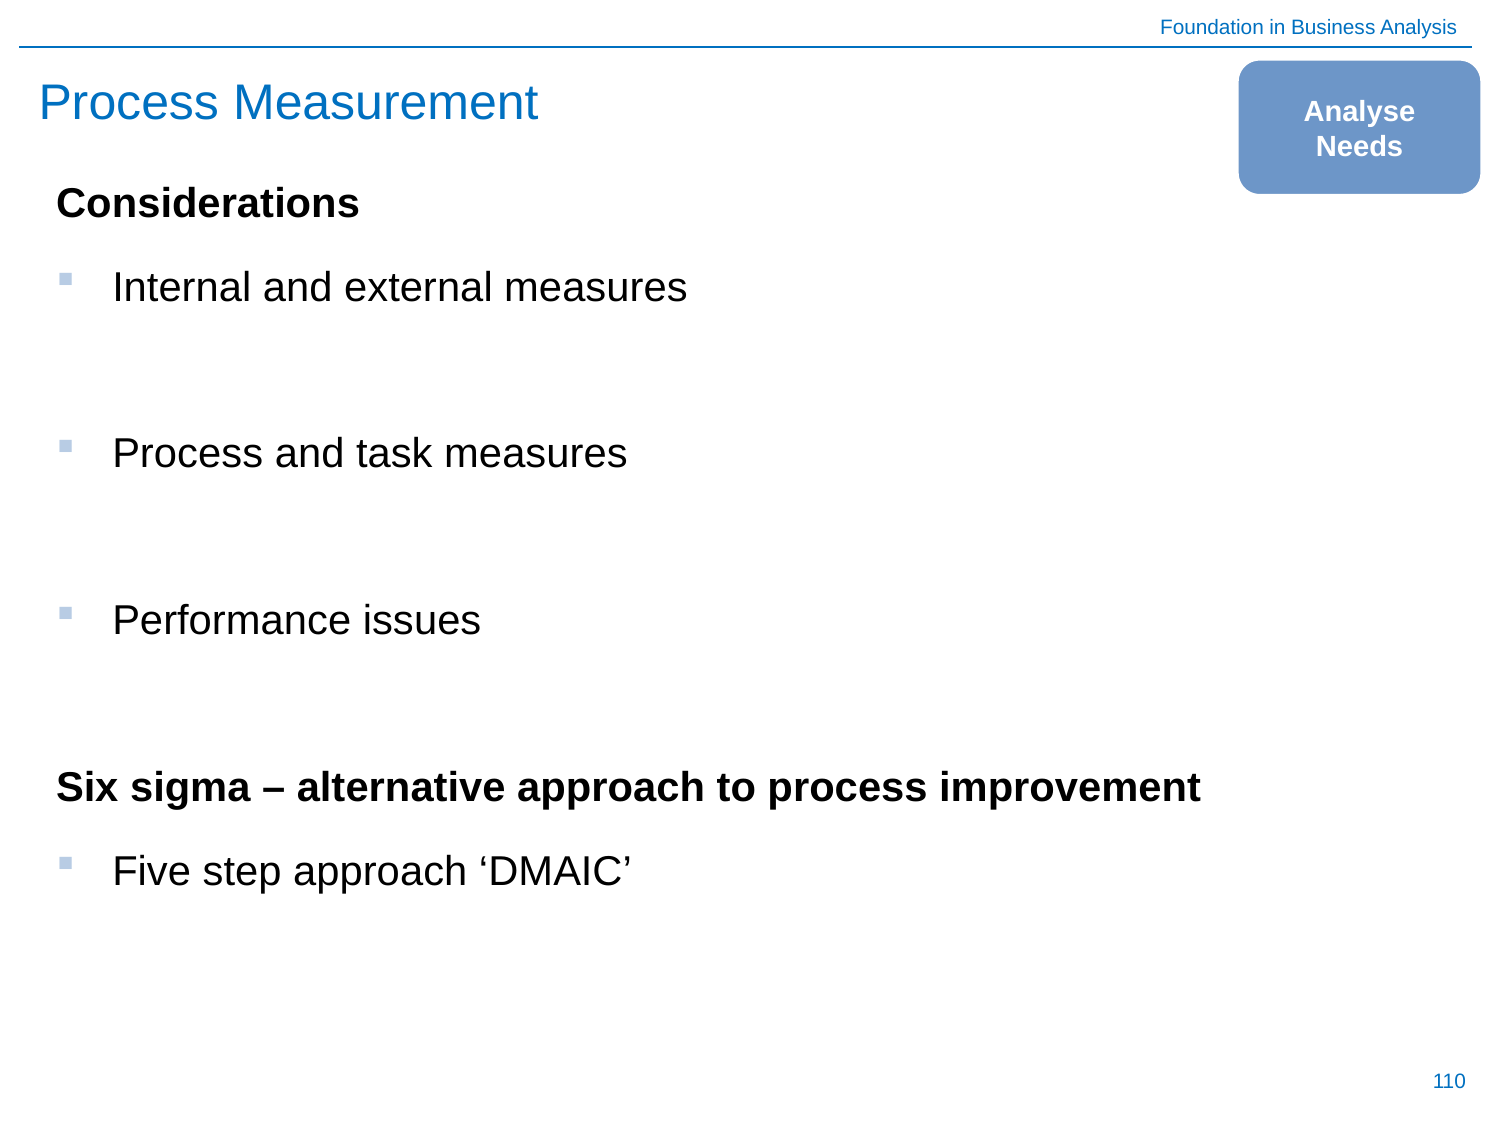

# Process Measurement
Analyse Needs
Considerations
Internal and external measures

Process and task measures

Performance issues

Six sigma – alternative approach to process improvement
Five step approach ‘DMAIC’